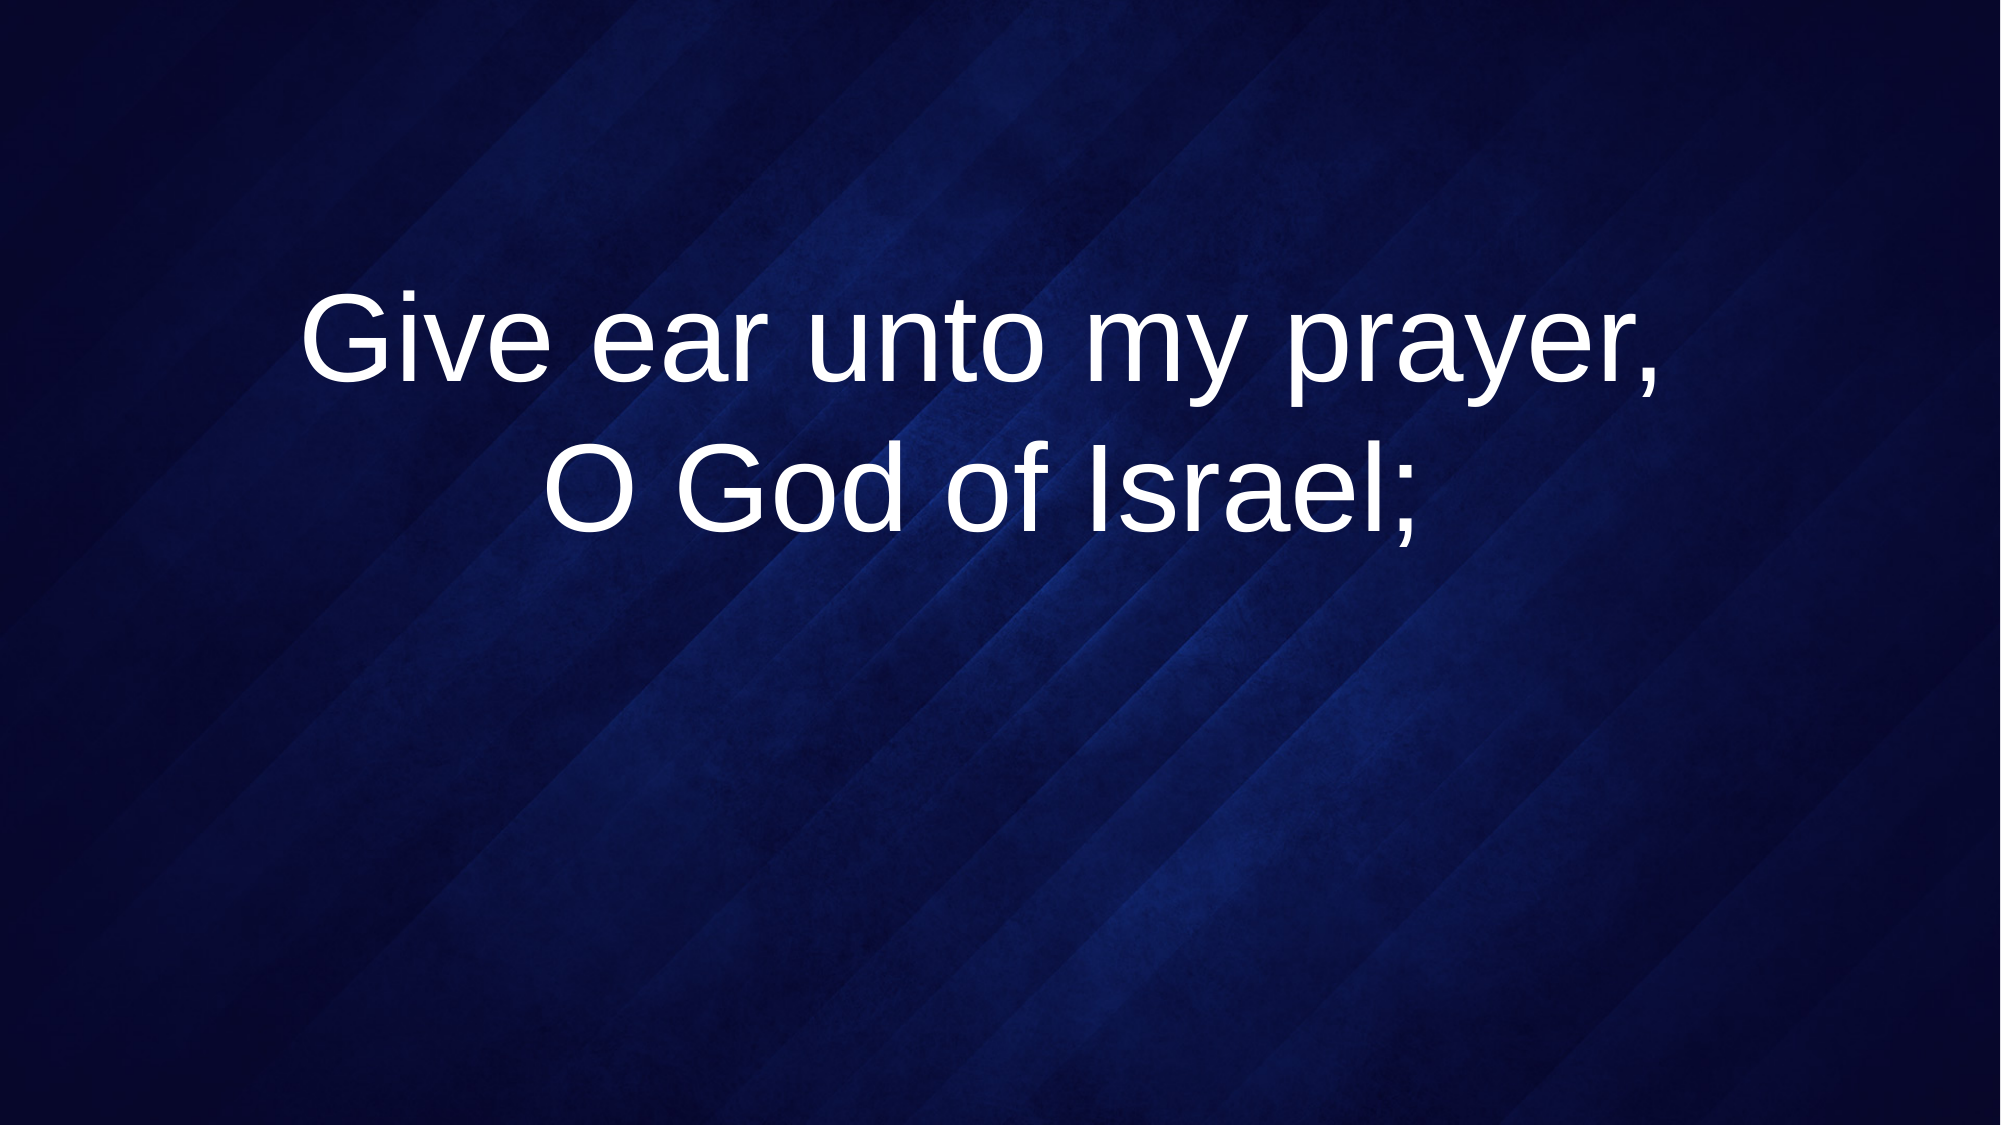

# Give ear unto my prayer, O God of Israel;